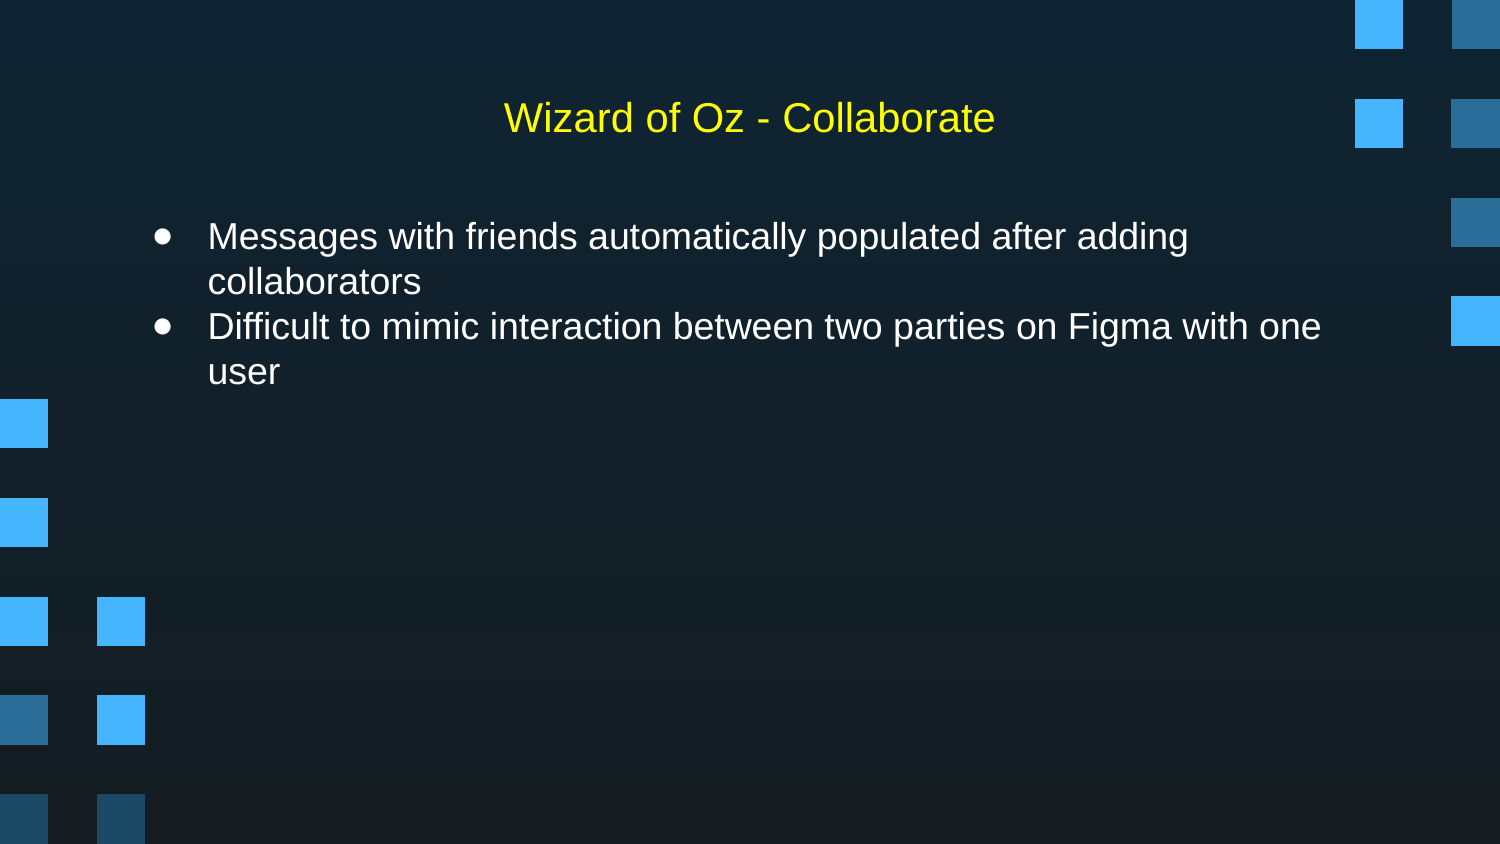

# Wizard of Oz - Collaborate
Messages with friends automatically populated after adding collaborators
Difficult to mimic interaction between two parties on Figma with one user